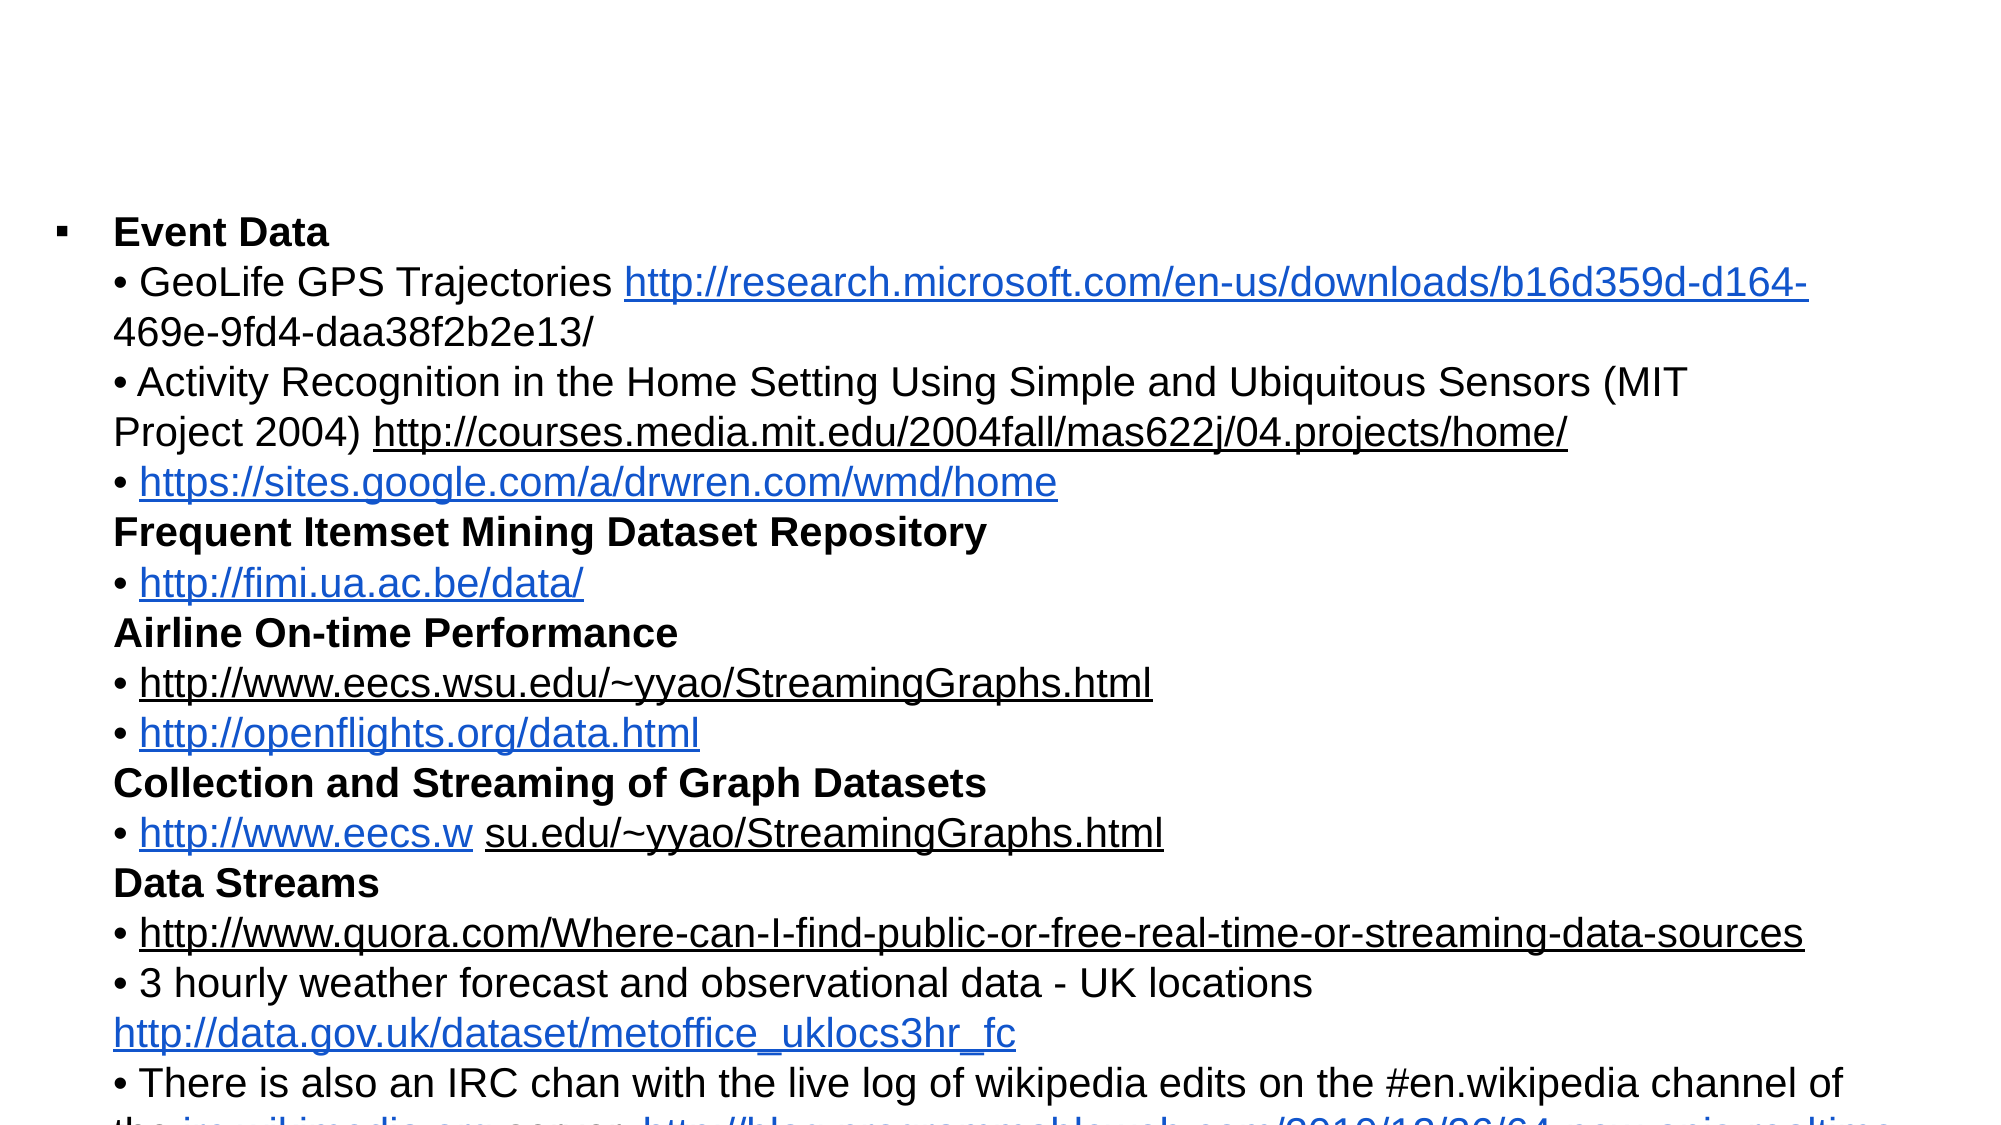

#
Event Data
• GeoLife GPS Trajectories http://research.microsoft.com/en-us/downloads/b16d359d-d164-
469e-9fd4-daa38f2b2e13/
• Activity Recognition in the Home Setting Using Simple and Ubiquitous Sensors (MIT
Project 2004) http://courses.media.mit.edu/2004fall/mas622j/04.projects/home/
• https://sites.google.com/a/drwren.com/wmd/home
Frequent Itemset Mining Dataset Repository
• http://fimi.ua.ac.be/data/
Airline On-time Performance
• http://www.eecs.wsu.edu/~yyao/StreamingGraphs.html
• http://openflights.org/data.html
Collection and Streaming of Graph Datasets
• http://www.eecs.w su.edu/~yyao/StreamingGraphs.html
Data Streams
• http://www.quora.com/Where-can-I-find-public-or-free-real-time-or-streaming-data-sources
• 3 hourly weather forecast and observational data - UK locations
http://data.gov.uk/dataset/metoffice_uklocs3hr_fc
• There is also an IRC chan with the live log of wikipedia edits on the #en.wikipedia channel of
the irc.wikimedia.org server. http://blog.programmableweb.com/2010/12/26/64-new-apis-realtime-
facebook-twitter-streaming-and-google-shopping/